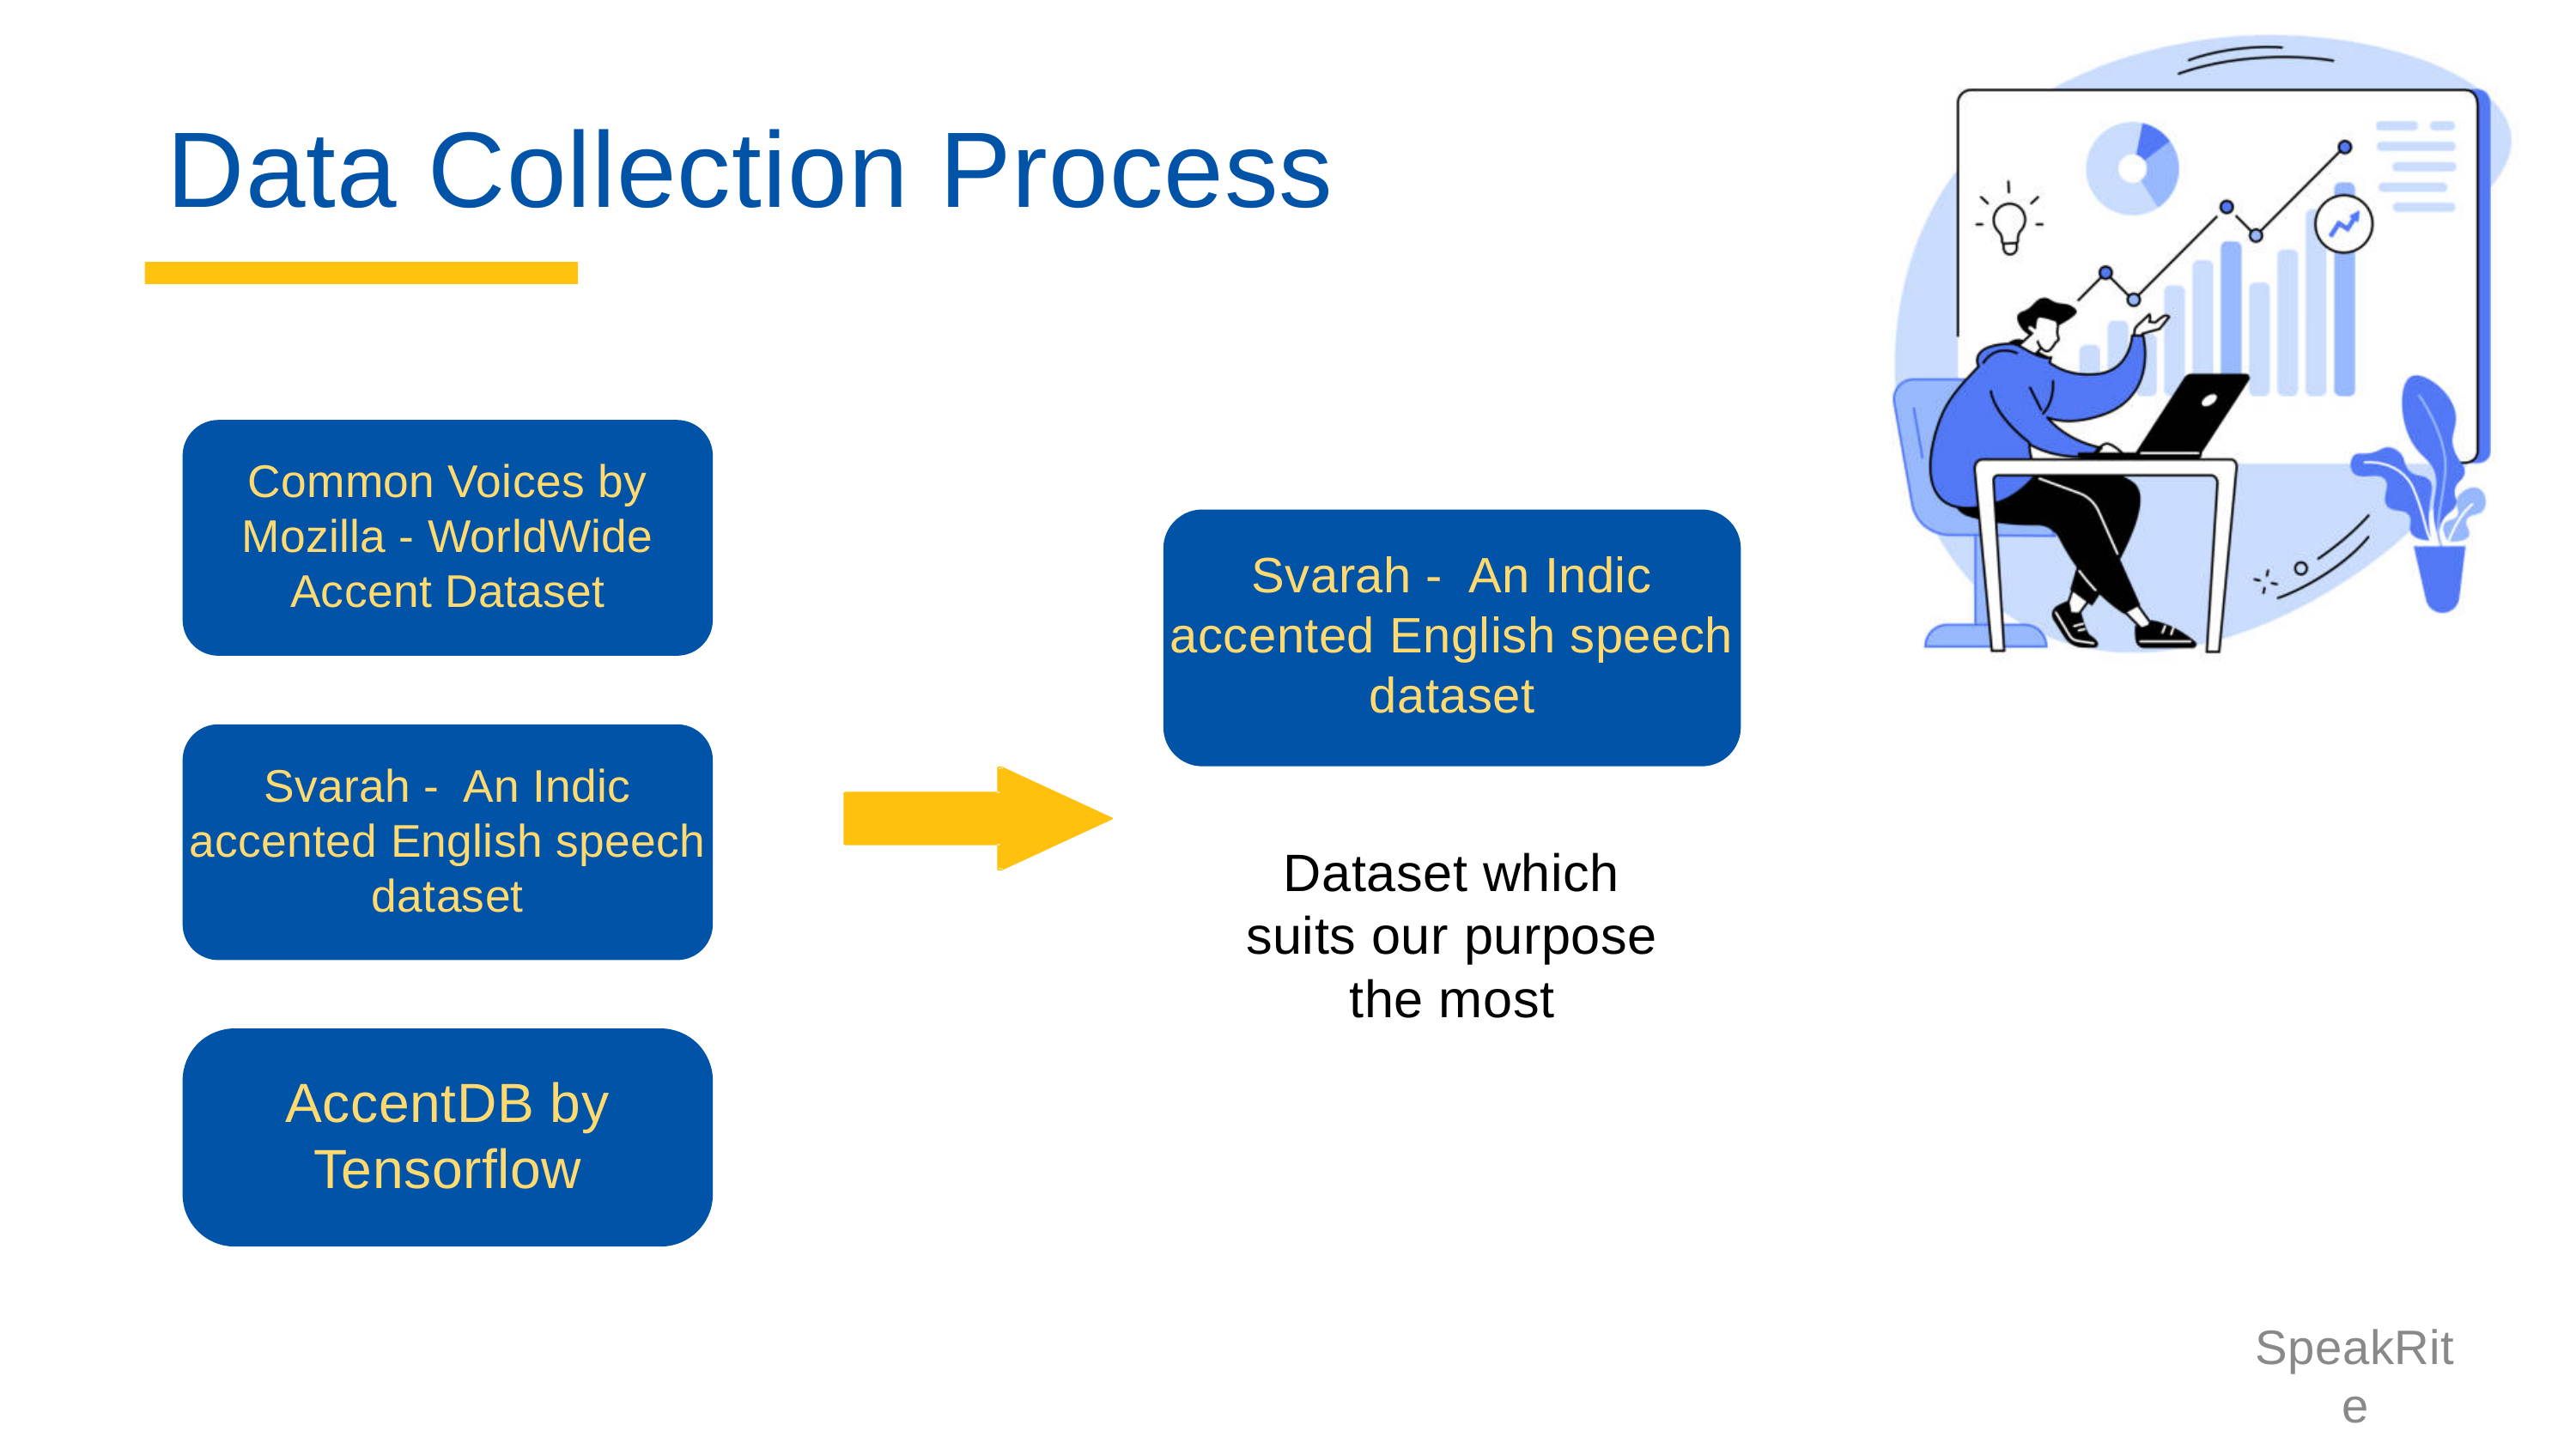

Data Collection Process

Common Voices by Mozilla - WorldWide Accent Dataset

Svarah -  An Indic accented English speech dataset

Svarah -  An Indic accented English speech dataset

Dataset which suits our purpose the most

AccentDB by Tensorflow
SpeakRite